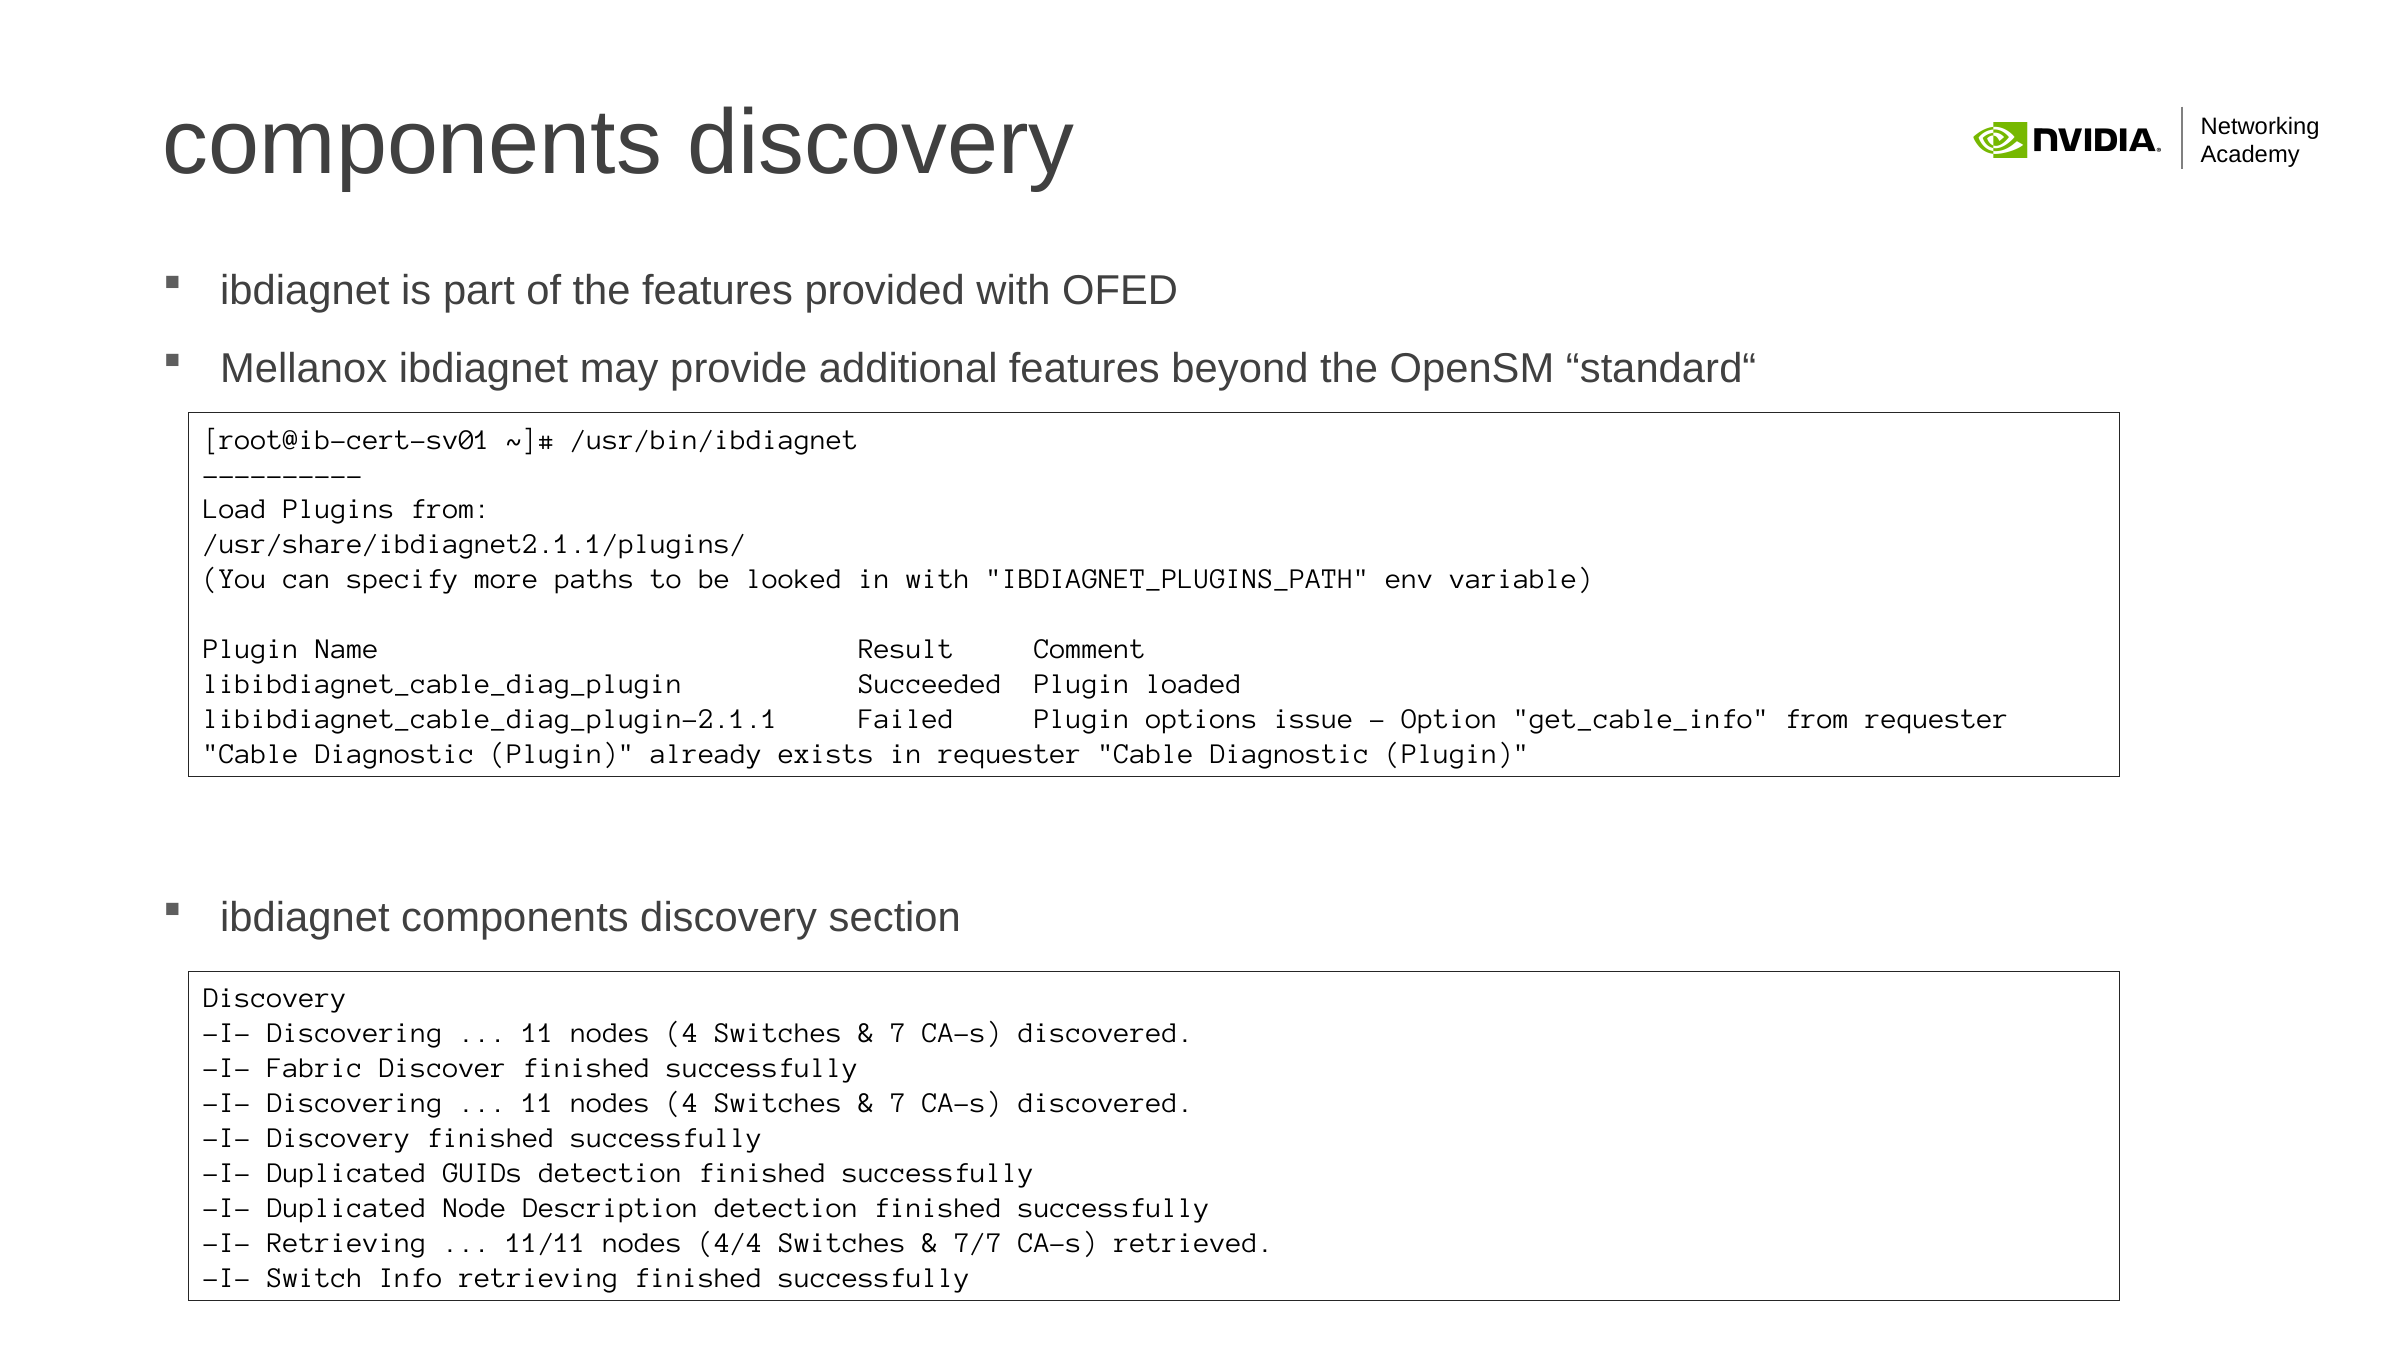

# components discovery
ibdiagnet is part of the features provided with OFED
Mellanox ibdiagnet may provide additional features beyond the OpenSM “standard“

ibdiagnet components discovery section
[root@ib-cert-sv01 ~]# /usr/bin/ibdiagnet
----------
Load Plugins from:
/usr/share/ibdiagnet2.1.1/plugins/
(You can specify more paths to be looked in with "IBDIAGNET_PLUGINS_PATH" env variable)

Plugin Name                              Result     Comment
libibdiagnet_cable_diag_plugin           Succeeded  Plugin loaded
libibdiagnet_cable_diag_plugin-2.1.1     Failed     Plugin options issue - Option "get_cable_info" from requester "Cable Diagnostic (Plugin)" already exists in requester "Cable Diagnostic (Plugin)"
Discovery
-I- Discovering ... 11 nodes (4 Switches & 7 CA-s) discovered.
-I- Fabric Discover finished successfully
-I- Discovering ... 11 nodes (4 Switches & 7 CA-s) discovered.
-I- Discovery finished successfully
-I- Duplicated GUIDs detection finished successfully
-I- Duplicated Node Description detection finished successfully
-I- Retrieving ... 11/11 nodes (4/4 Switches & 7/7 CA-s) retrieved.
-I- Switch Info retrieving finished successfully